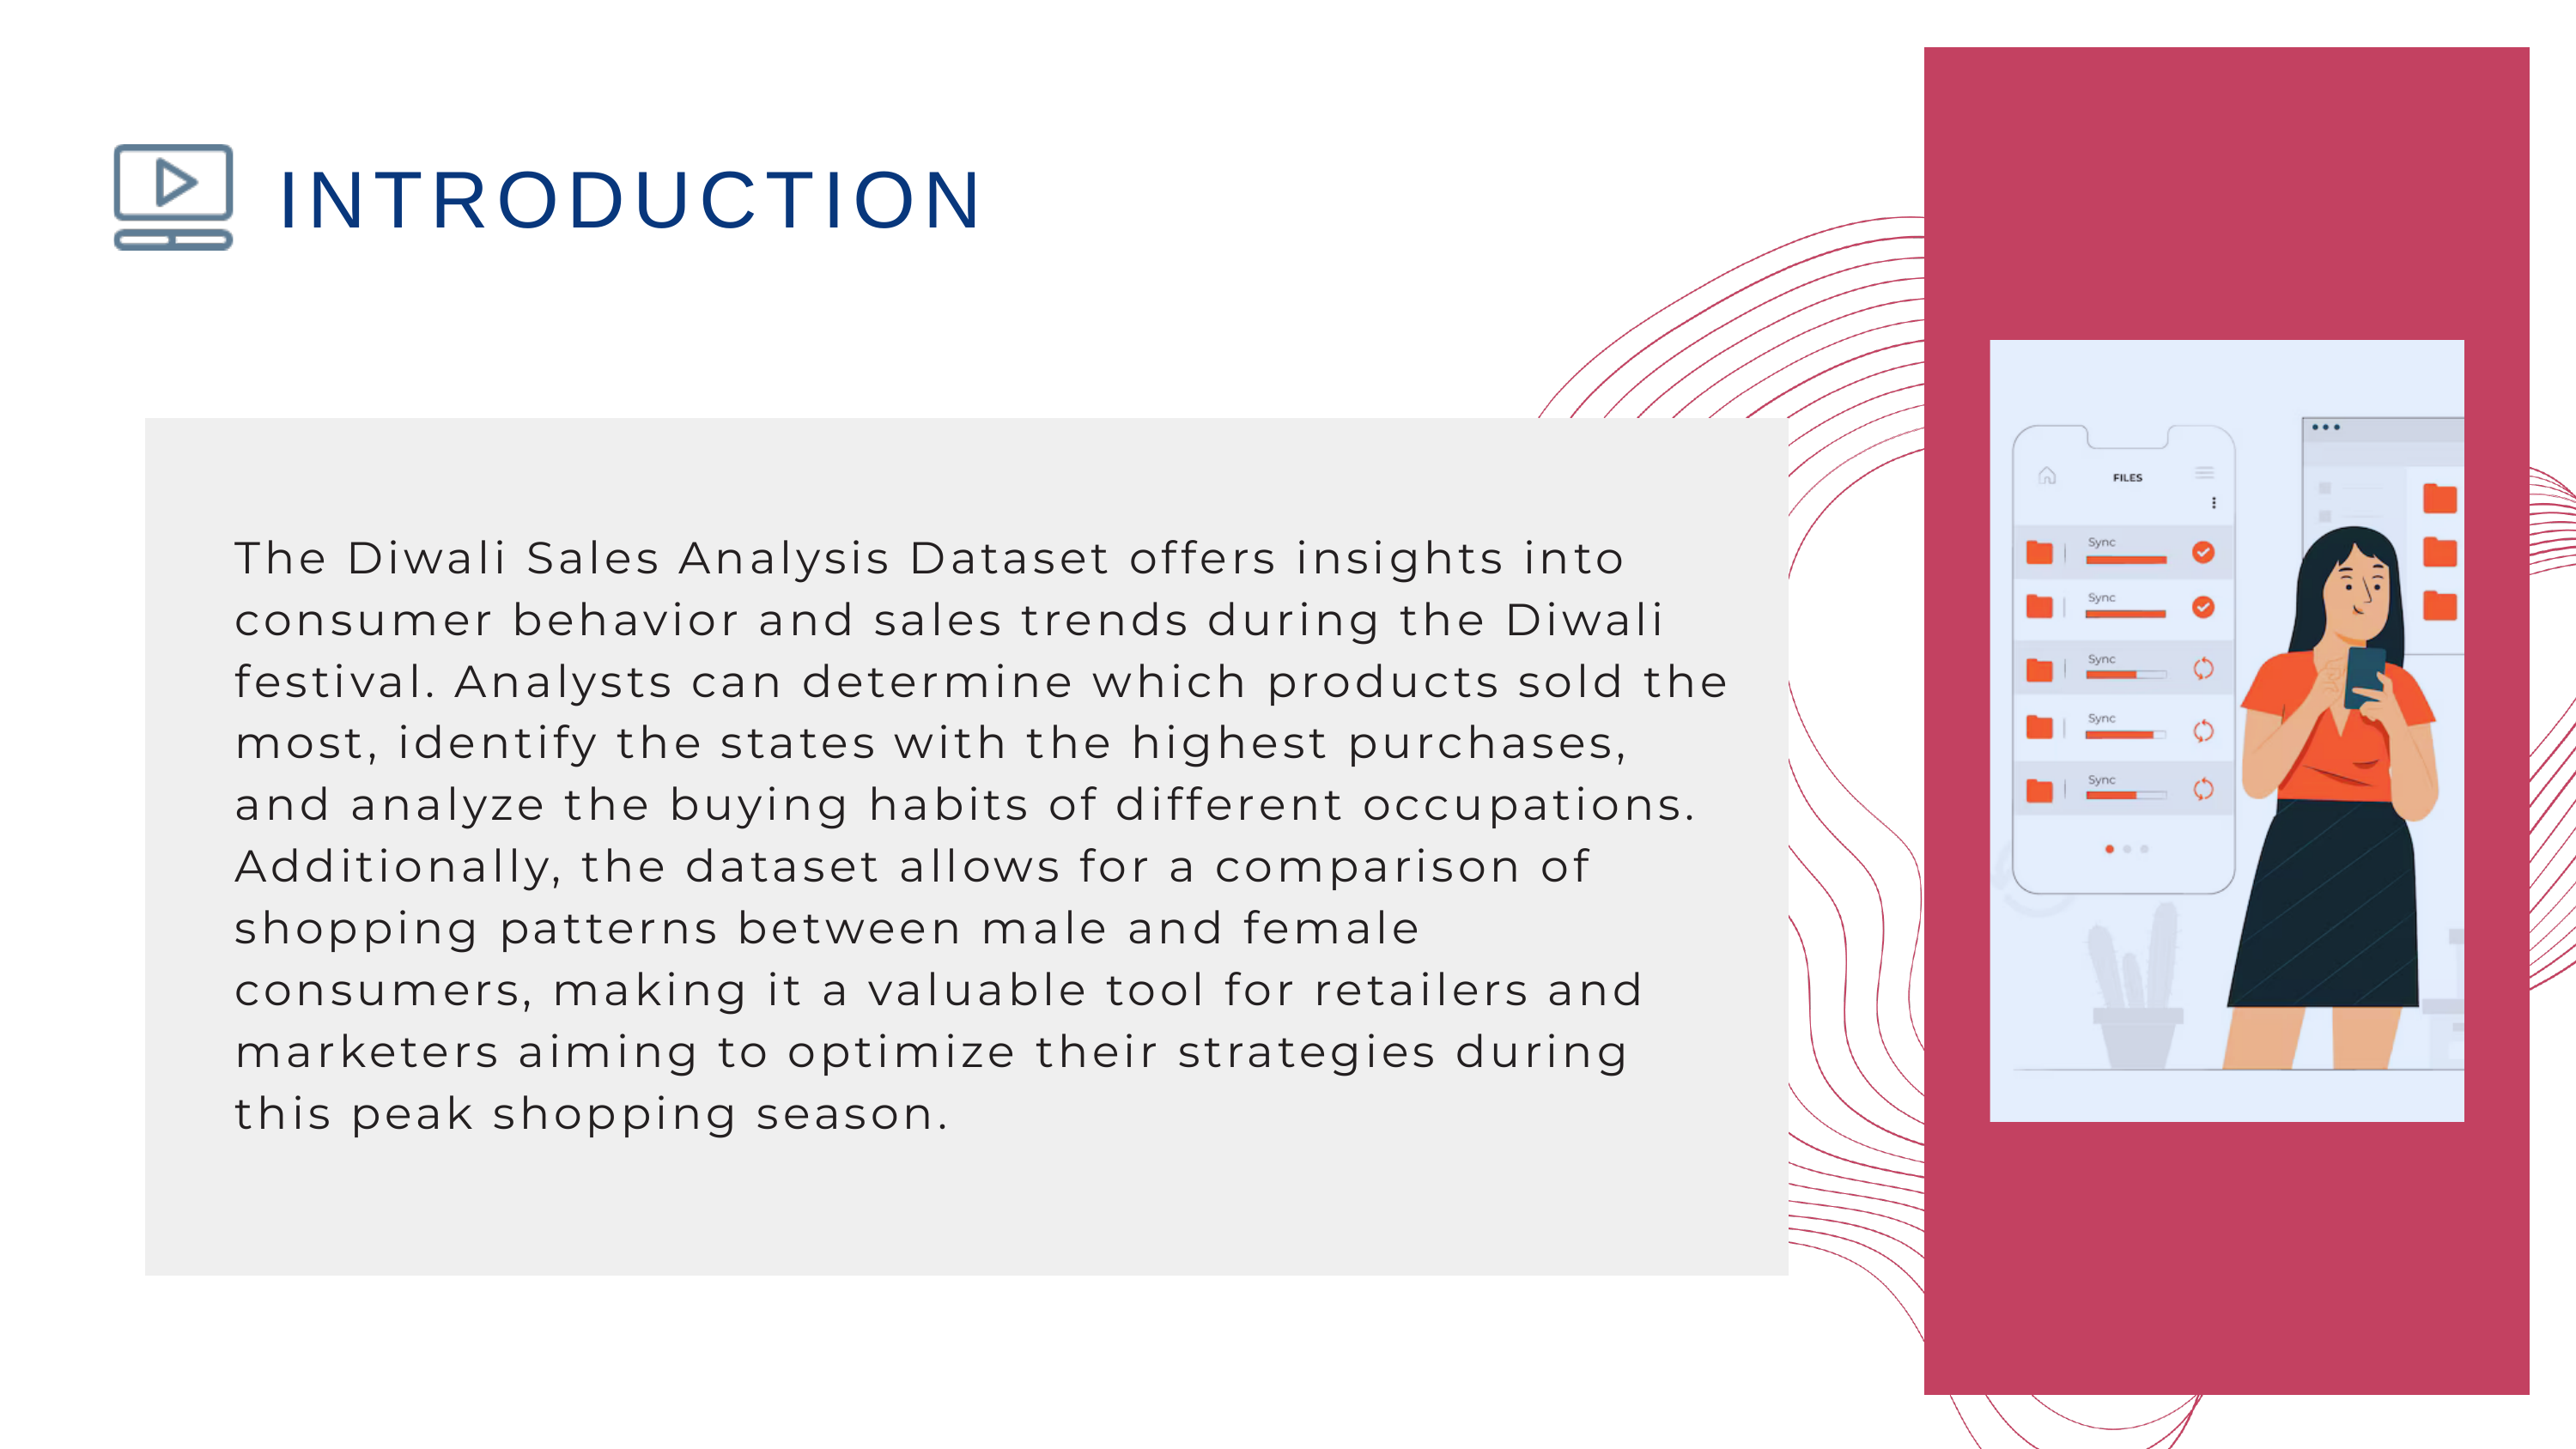

INTRODUCTION

The Diwali Sales Analysis Dataset offers insights into consumer behavior and sales trends during the Diwali festival. Analysts can determine which products sold the most, identify the states with the highest purchases, and analyze the buying habits of different occupations. Additionally, the dataset allows for a comparison of shopping patterns between male and female consumers, making it a valuable tool for retailers and marketers aiming to optimize their strategies during this peak shopping season.